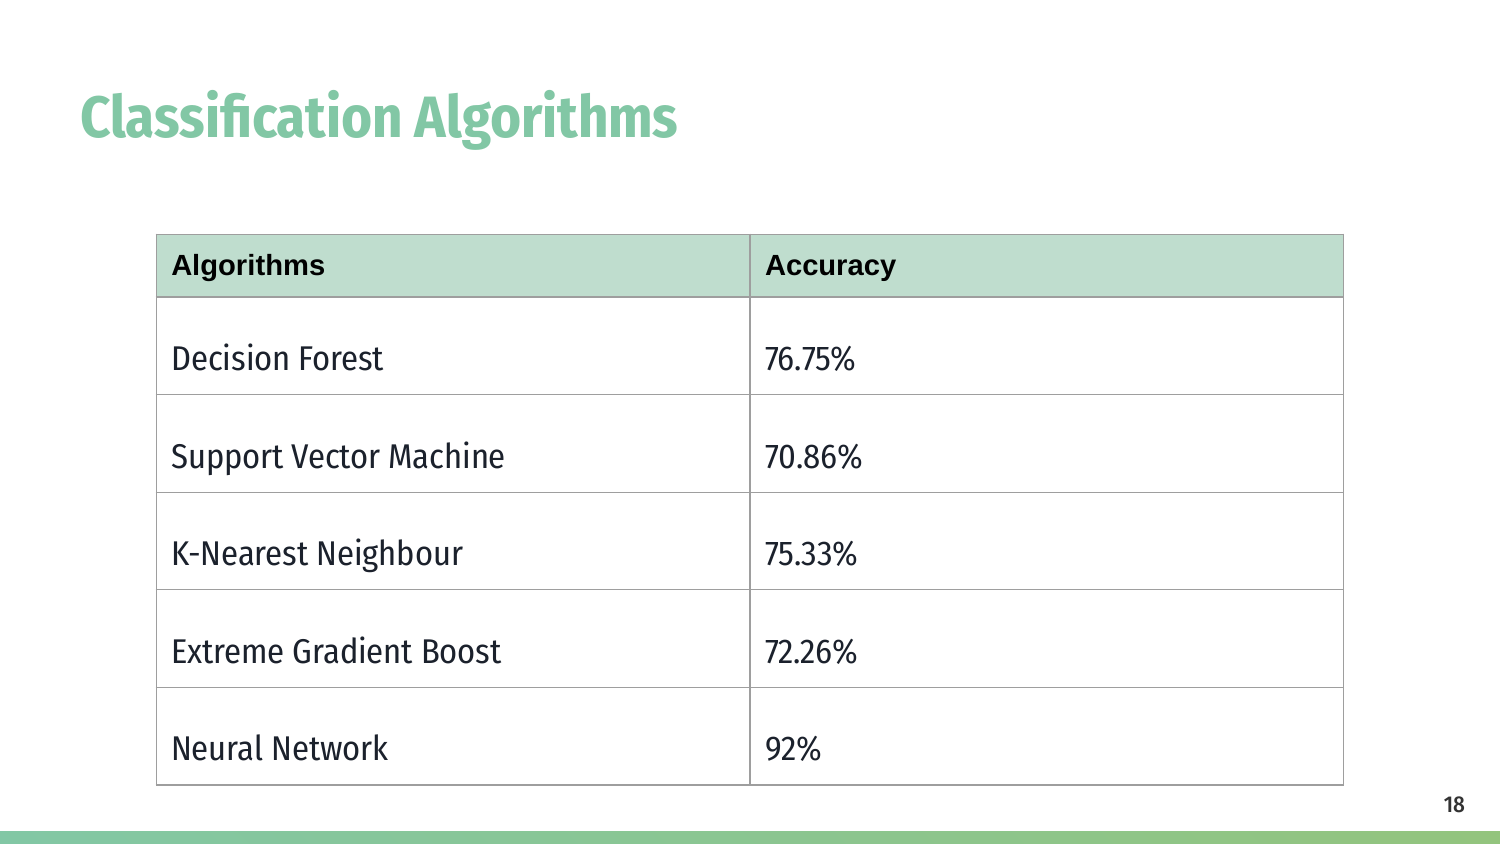

# Classification Algorithms

| Algorithms | Accuracy |
| --- | --- |
| Decision Forest | 76.75% |
| Support Vector Machine | 70.86% |
| K-Nearest Neighbour | 75.33% |
| Extreme Gradient Boost | 72.26% |
| Neural Network | 92% |
18